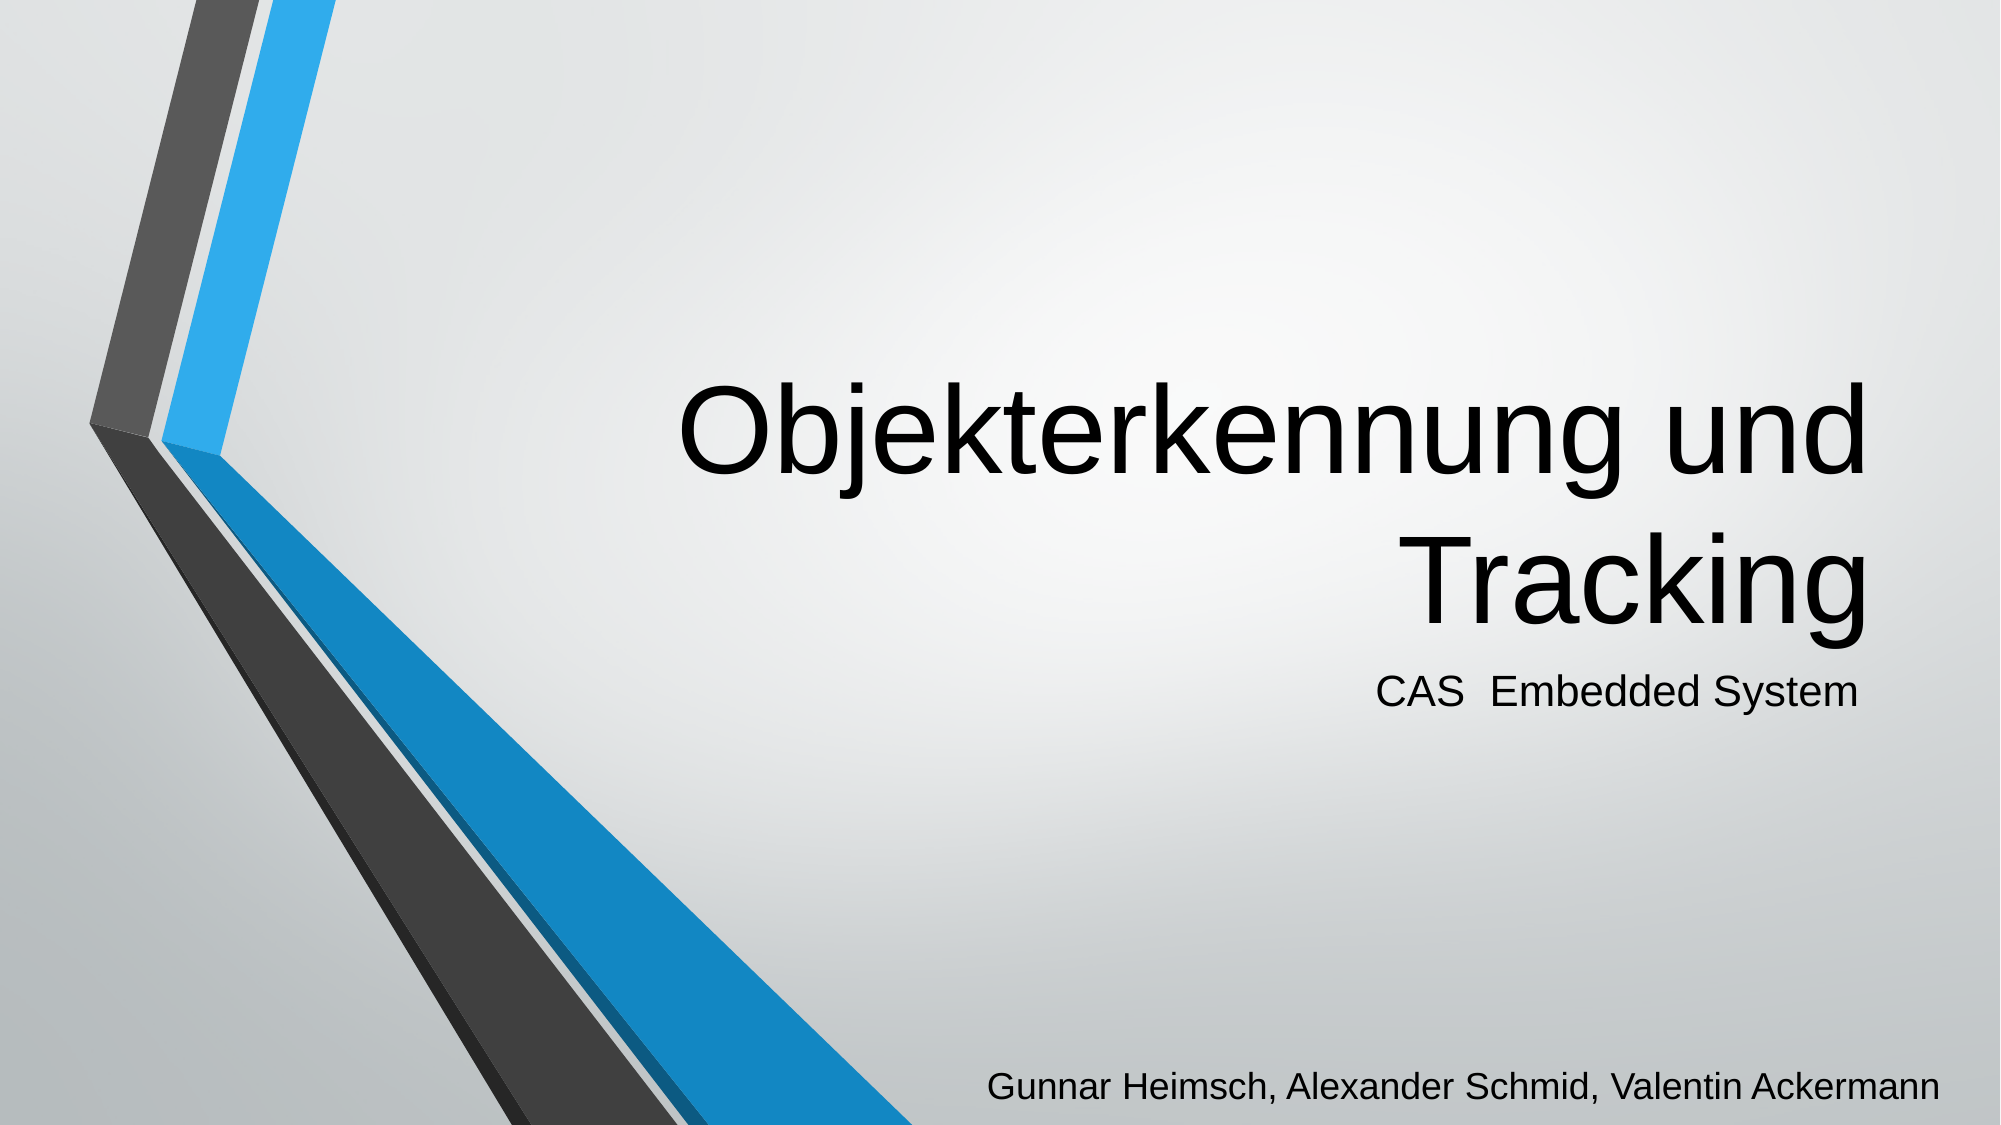

# Objekterkennung und Tracking
CAS  Embedded System
Gunnar Heimsch, Alexander Schmid, Valentin Ackermann